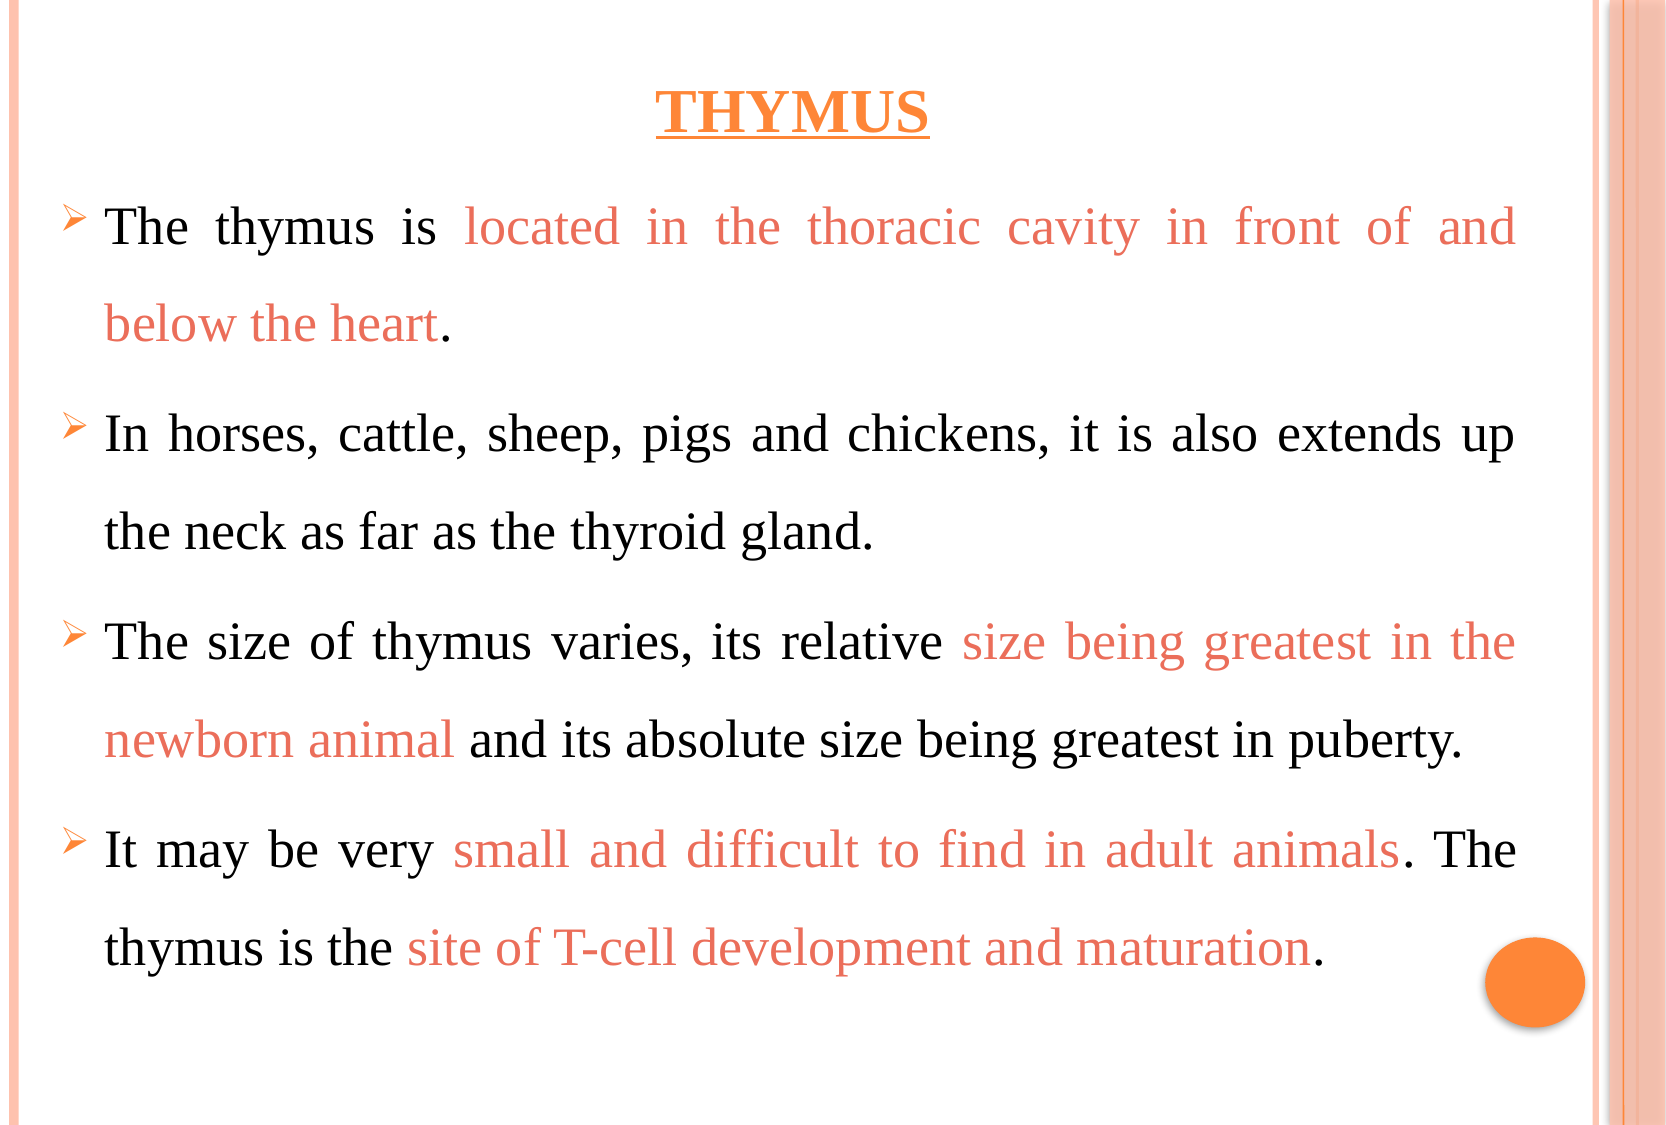

THYMUS
The thymus is located in the thoracic cavity in front of and below the heart.
In horses, cattle, sheep, pigs and chickens, it is also extends up the neck as far as the thyroid gland.
The size of thymus varies, its relative size being greatest in the newborn animal and its absolute size being greatest in puberty.
It may be very small and difficult to find in adult animals. The thymus is the site of T-cell development and maturation.